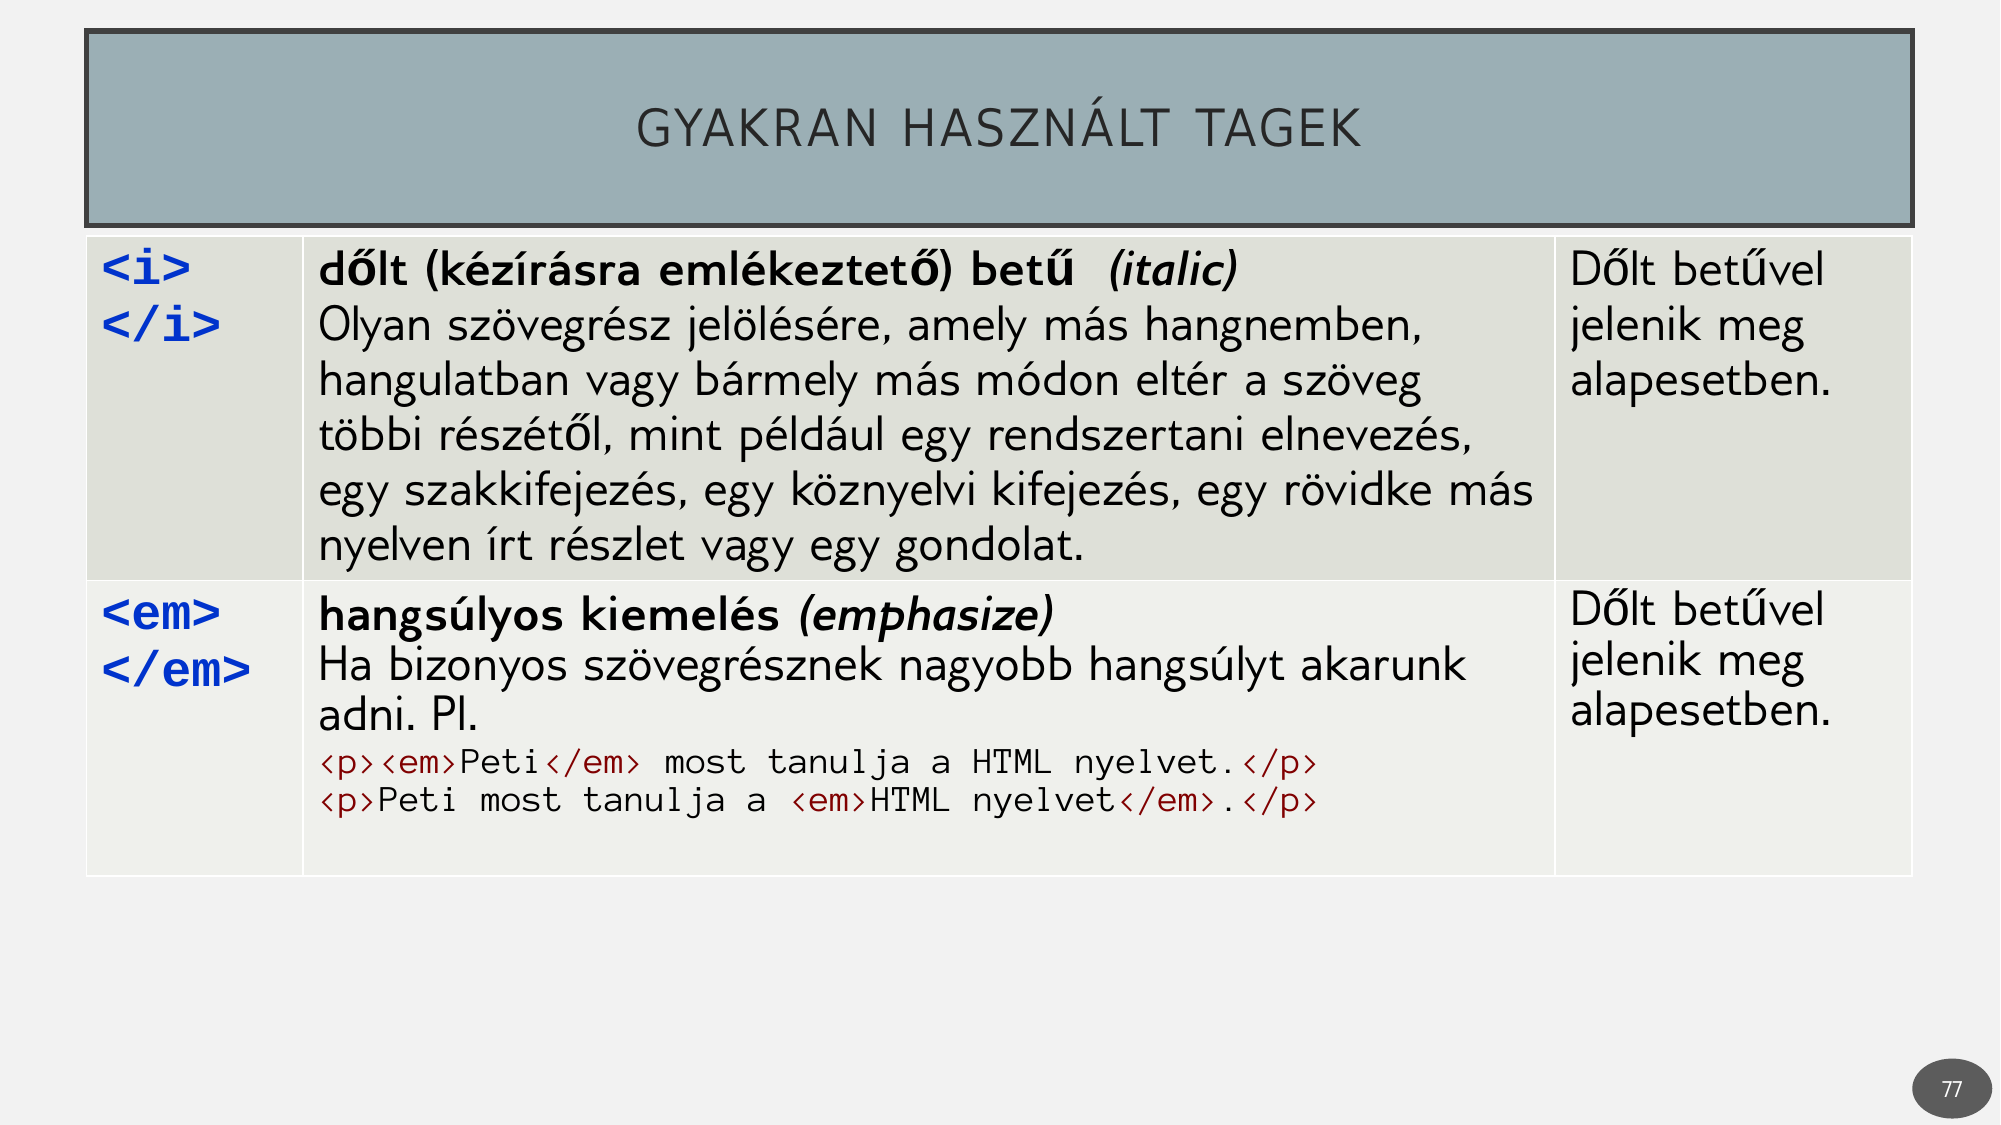

# Gyakran használt tagek
| <i> </i> | dőlt (kézírásra emlékeztető) betű (italic) Olyan szövegrész jelölésére, amely más hangnemben, hangulatban vagy bármely más módon eltér a szöveg többi részétől, mint például egy rendszertani elnevezés, egy szakkifejezés, egy köznyelvi kifejezés, egy rövidke más nyelven írt részlet vagy egy gondolat. | Dőlt betűvel jelenik meg alapesetben. |
| --- | --- | --- |
| <em> </em> | hangsúlyos kiemelés (emphasize) Ha bizonyos szövegrésznek nagyobb hangsúlyt akarunk adni. Pl. <p><em>Peti</em> most tanulja a HTML nyelvet.</p> <p>Peti most tanulja a <em>HTML nyelvet</em>.</p> | Dőlt betűvel jelenik meg alapesetben. |
77